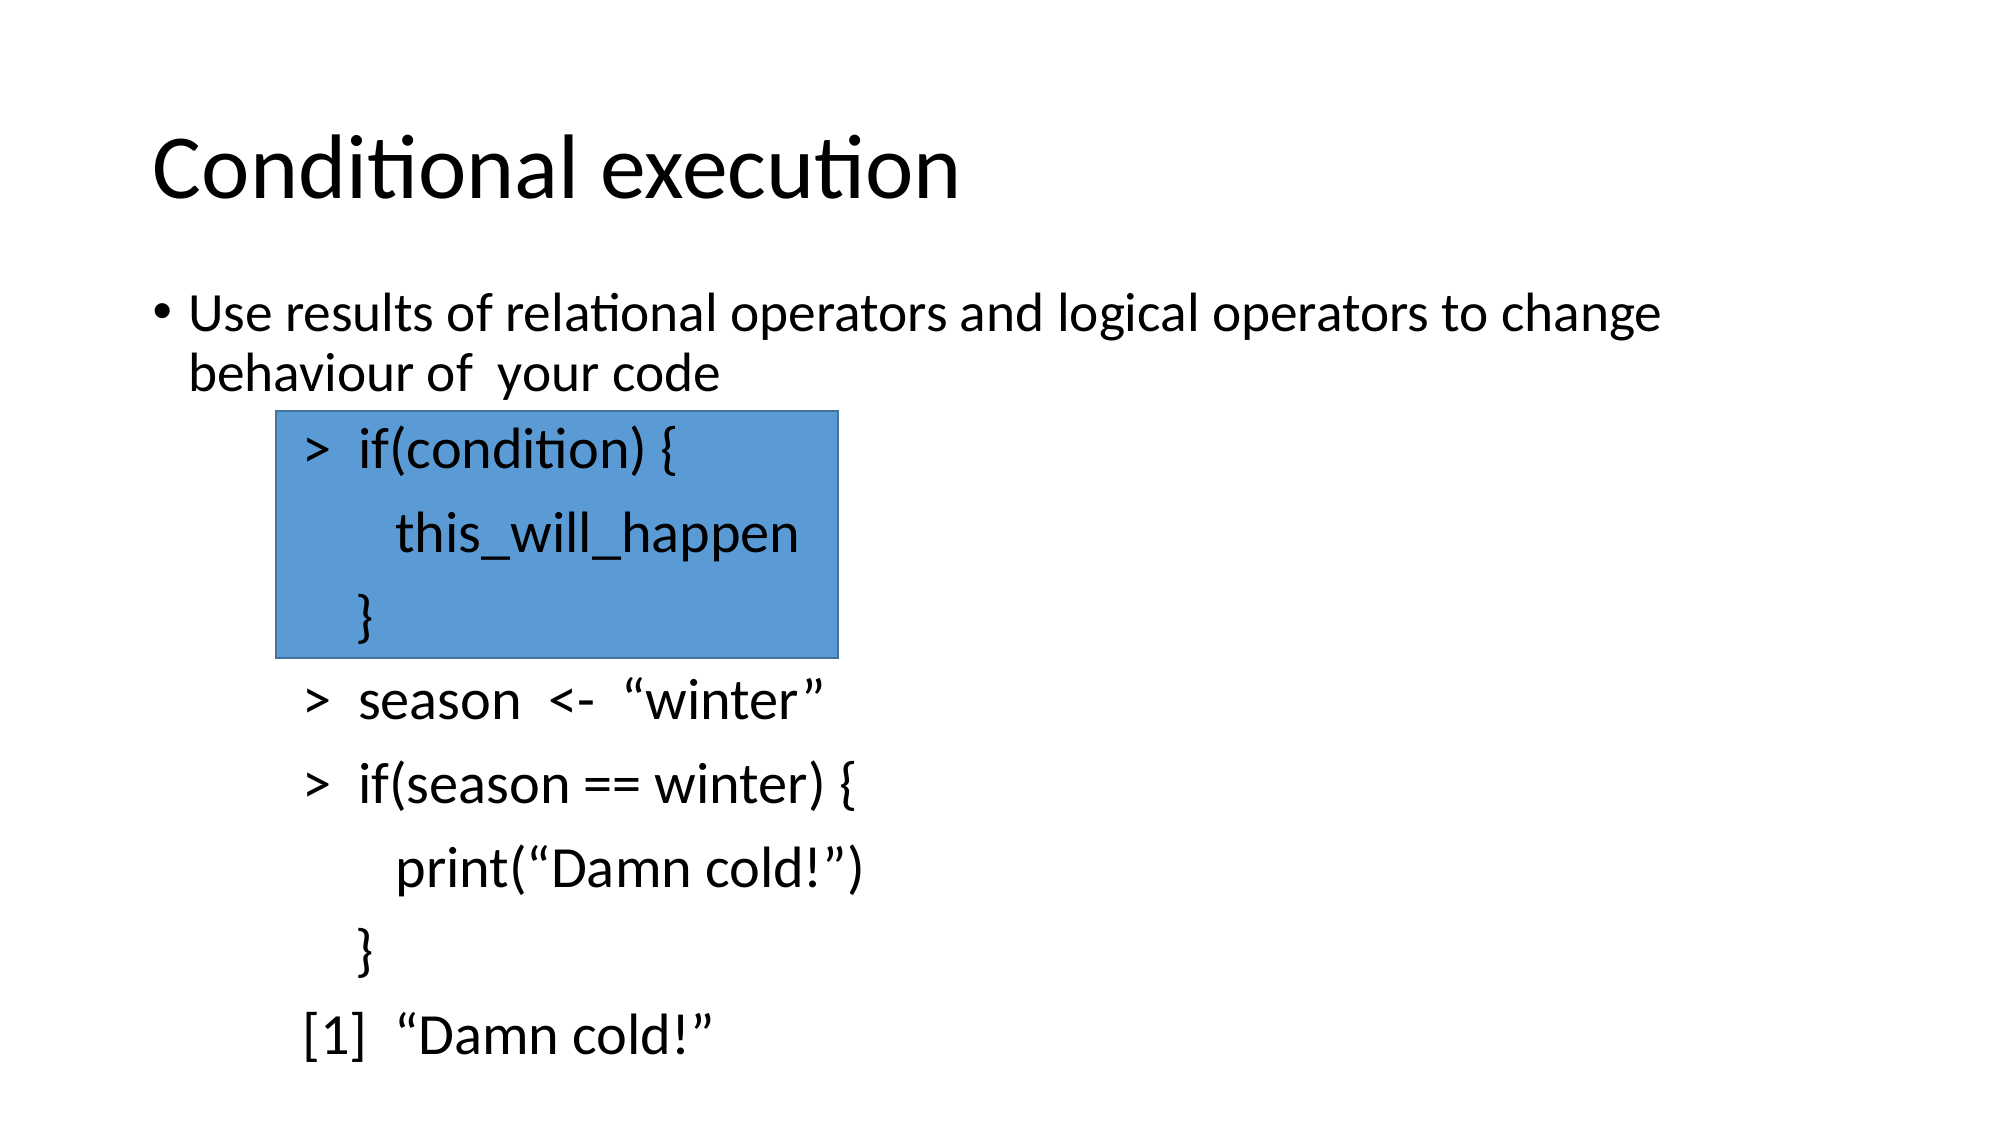

# Conditional execution
Use results of relational operators and logical operators to change behaviour of  your code
	>  if(condition) {
	       this_will_happen
	    }
	>  season  <-  “winter”
	>  if(season == winter) {
	       print(“Damn cold!”)
	    }
	[1]  “Damn cold!”